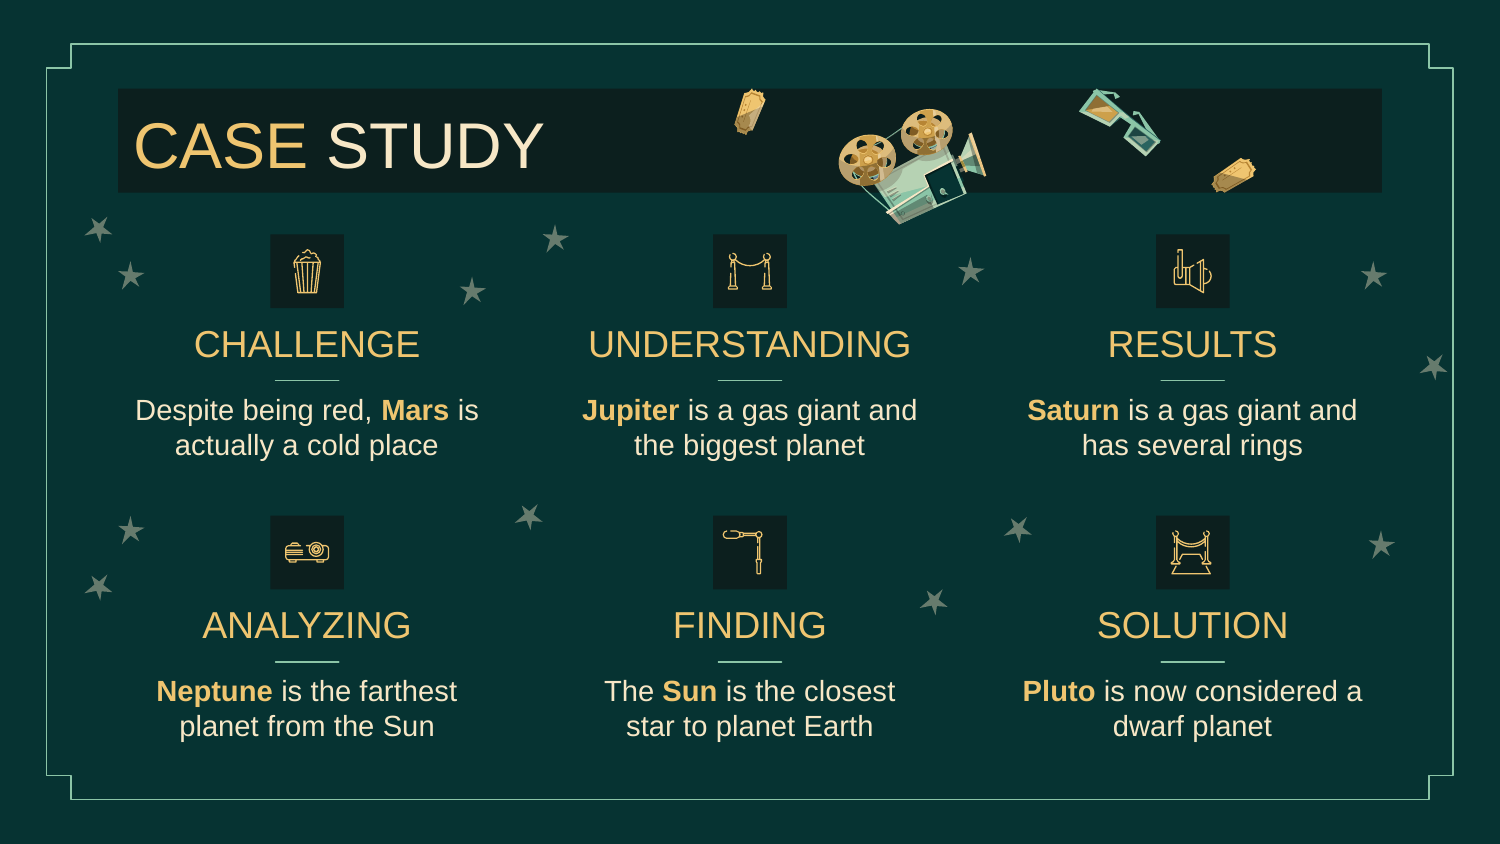

# CASE STUDY

CHALLENGE
UNDERSTANDING
RESULTS
Despite being red, Mars is actually a cold place
Jupiter is a gas giant and the biggest planet
Saturn is a gas giant and has several rings

ANALYZING
FINDING
SOLUTION
Neptune is the farthest planet from the Sun
The Sun is the closest star to planet Earth
Pluto is now considered a dwarf planet